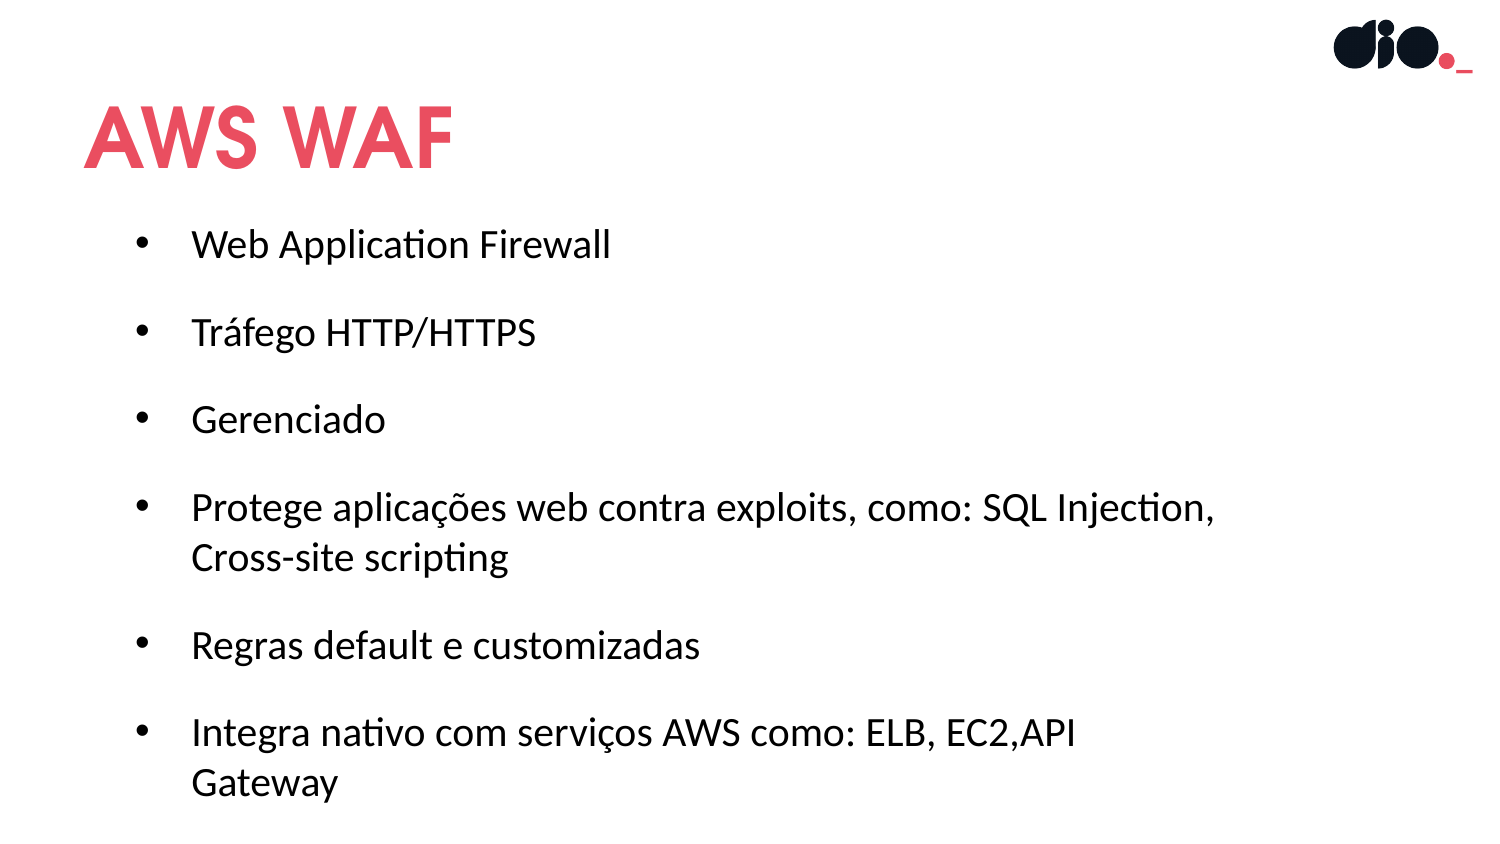

AWS WAF
Web Application Firewall
Tráfego HTTP/HTTPS
Gerenciado
Protege aplicações web contra exploits, como: SQL Injection, Cross-site scripting
Regras default e customizadas
Integra nativo com serviços AWS como: ELB, EC2,API Gateway